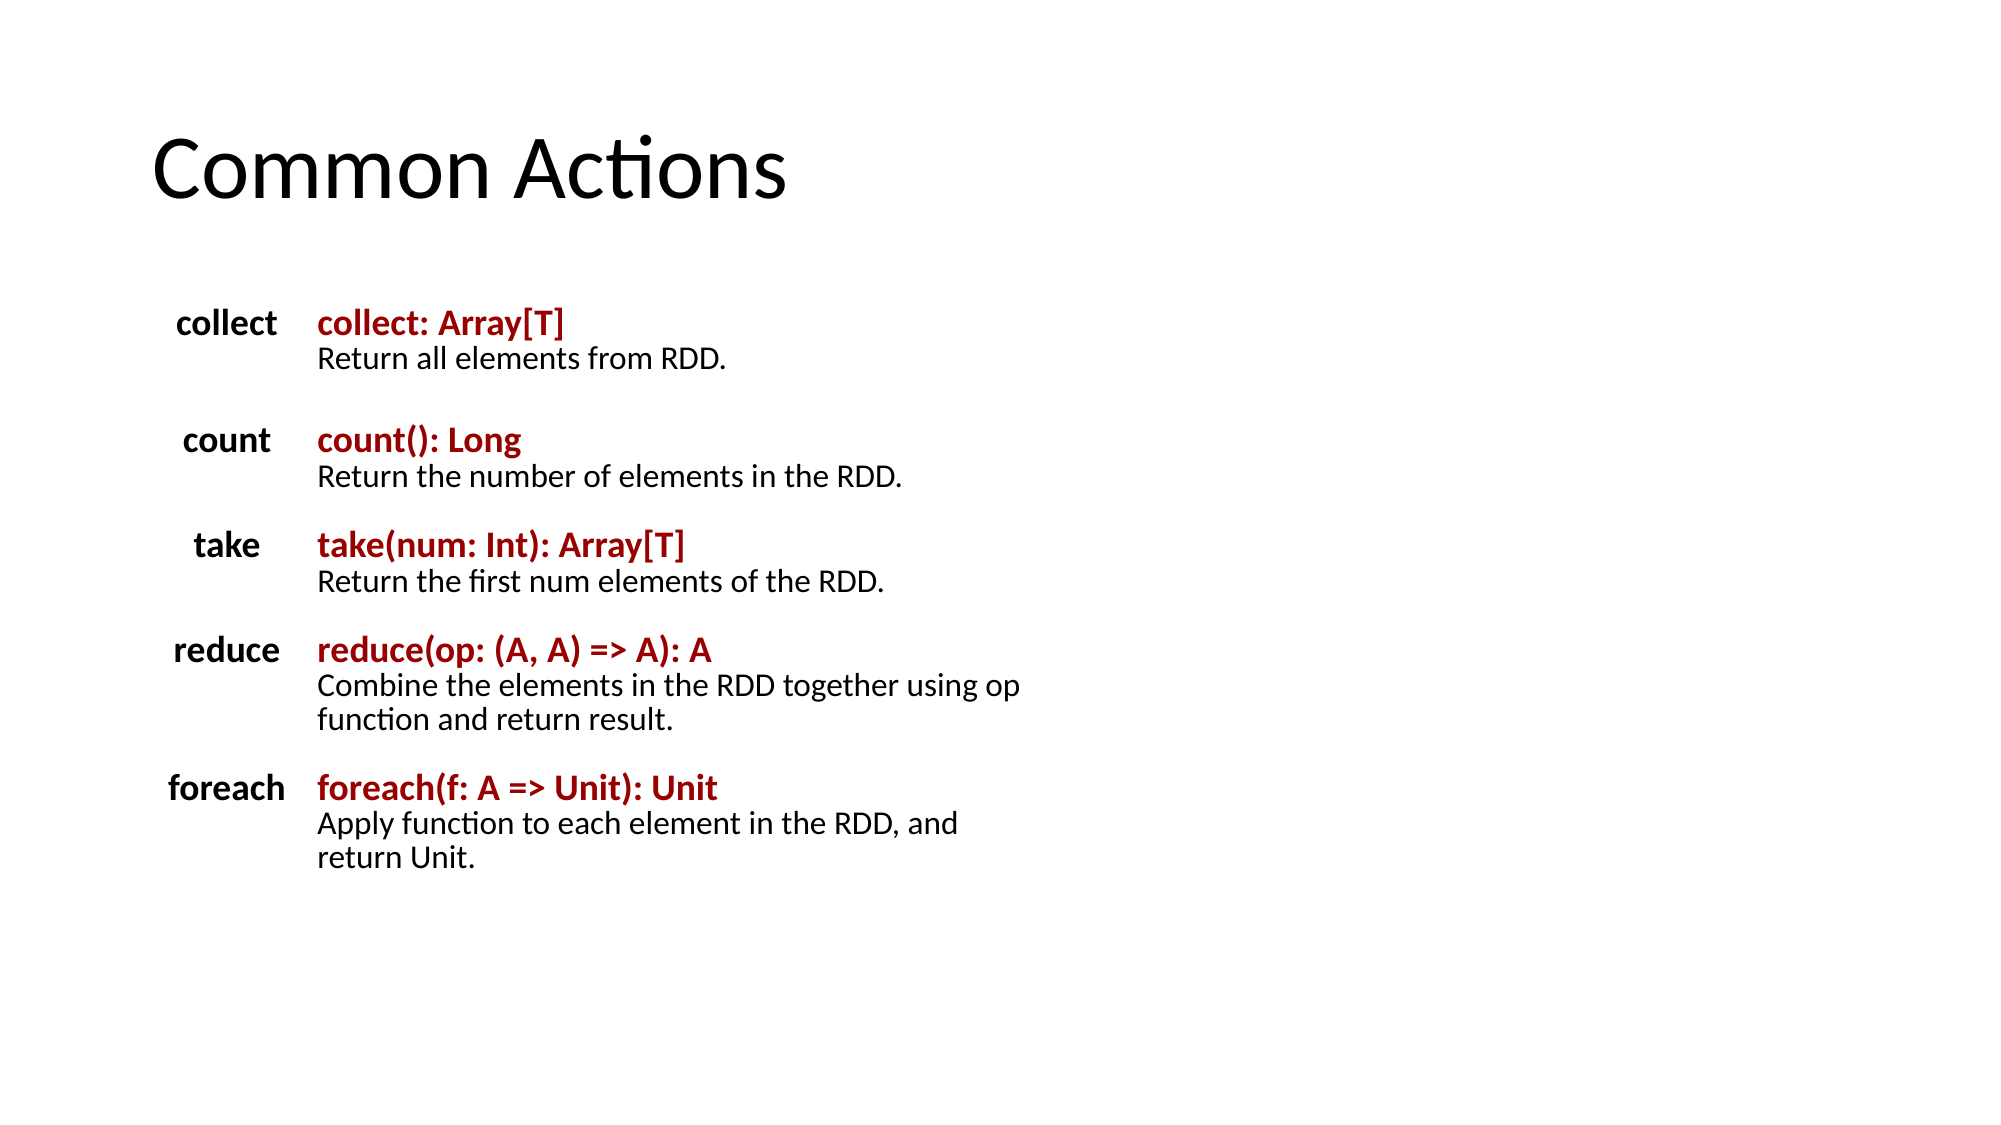

# Common Actions
| collect | collect: Array[T] Return all elements from RDD. |
| --- | --- |
| count | count(): Long Return the number of elements in the RDD. |
| take | take(num: Int): Array[T] Return the first num elements of the RDD. |
| reduce | reduce(op: (A, A) => A): A Combine the elements in the RDD together using op function and return result. |
| foreach | foreach(f: A => Unit): Unit Apply function to each element in the RDD, and return Unit. |